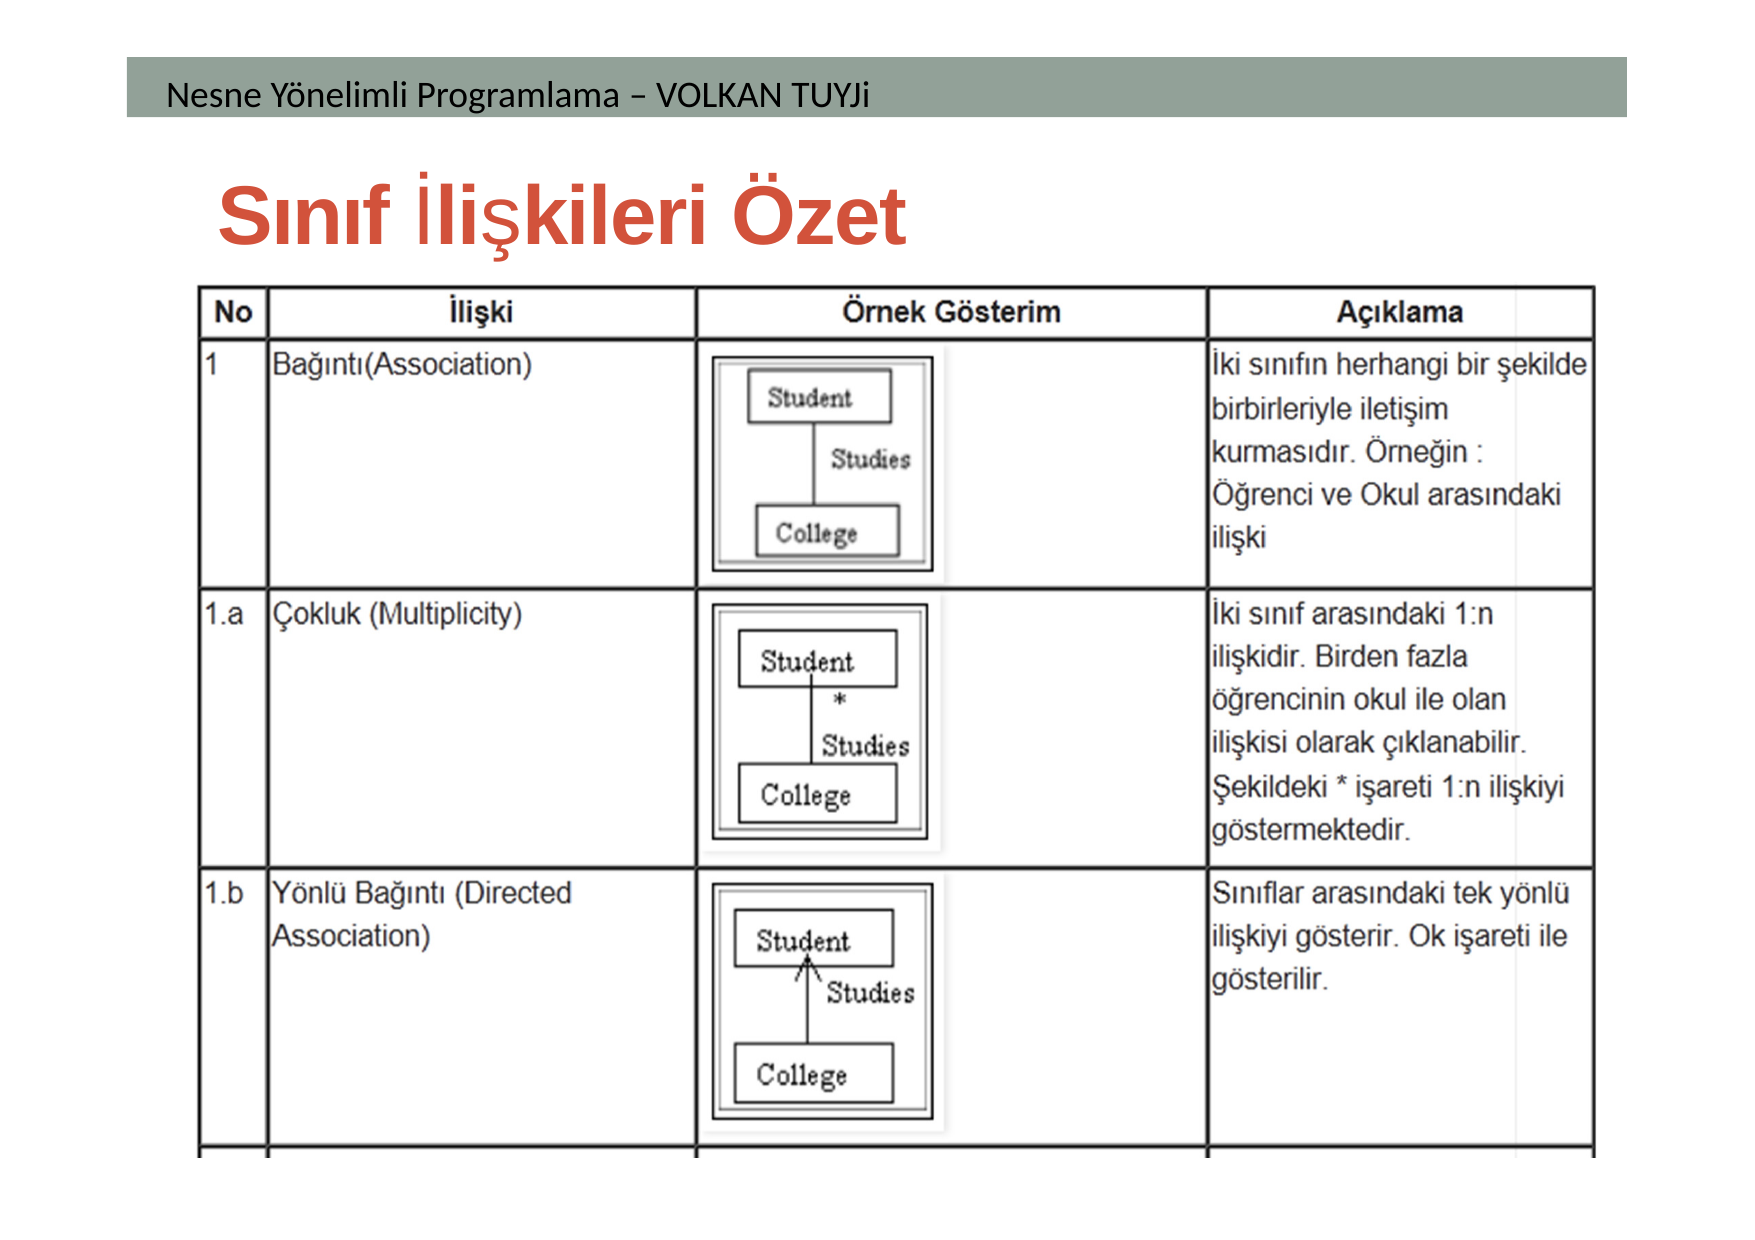

Nesne Yönelimli Programlama – VOLKAN TUYJi
# Sınıf İlişkileri Özet Tablosu